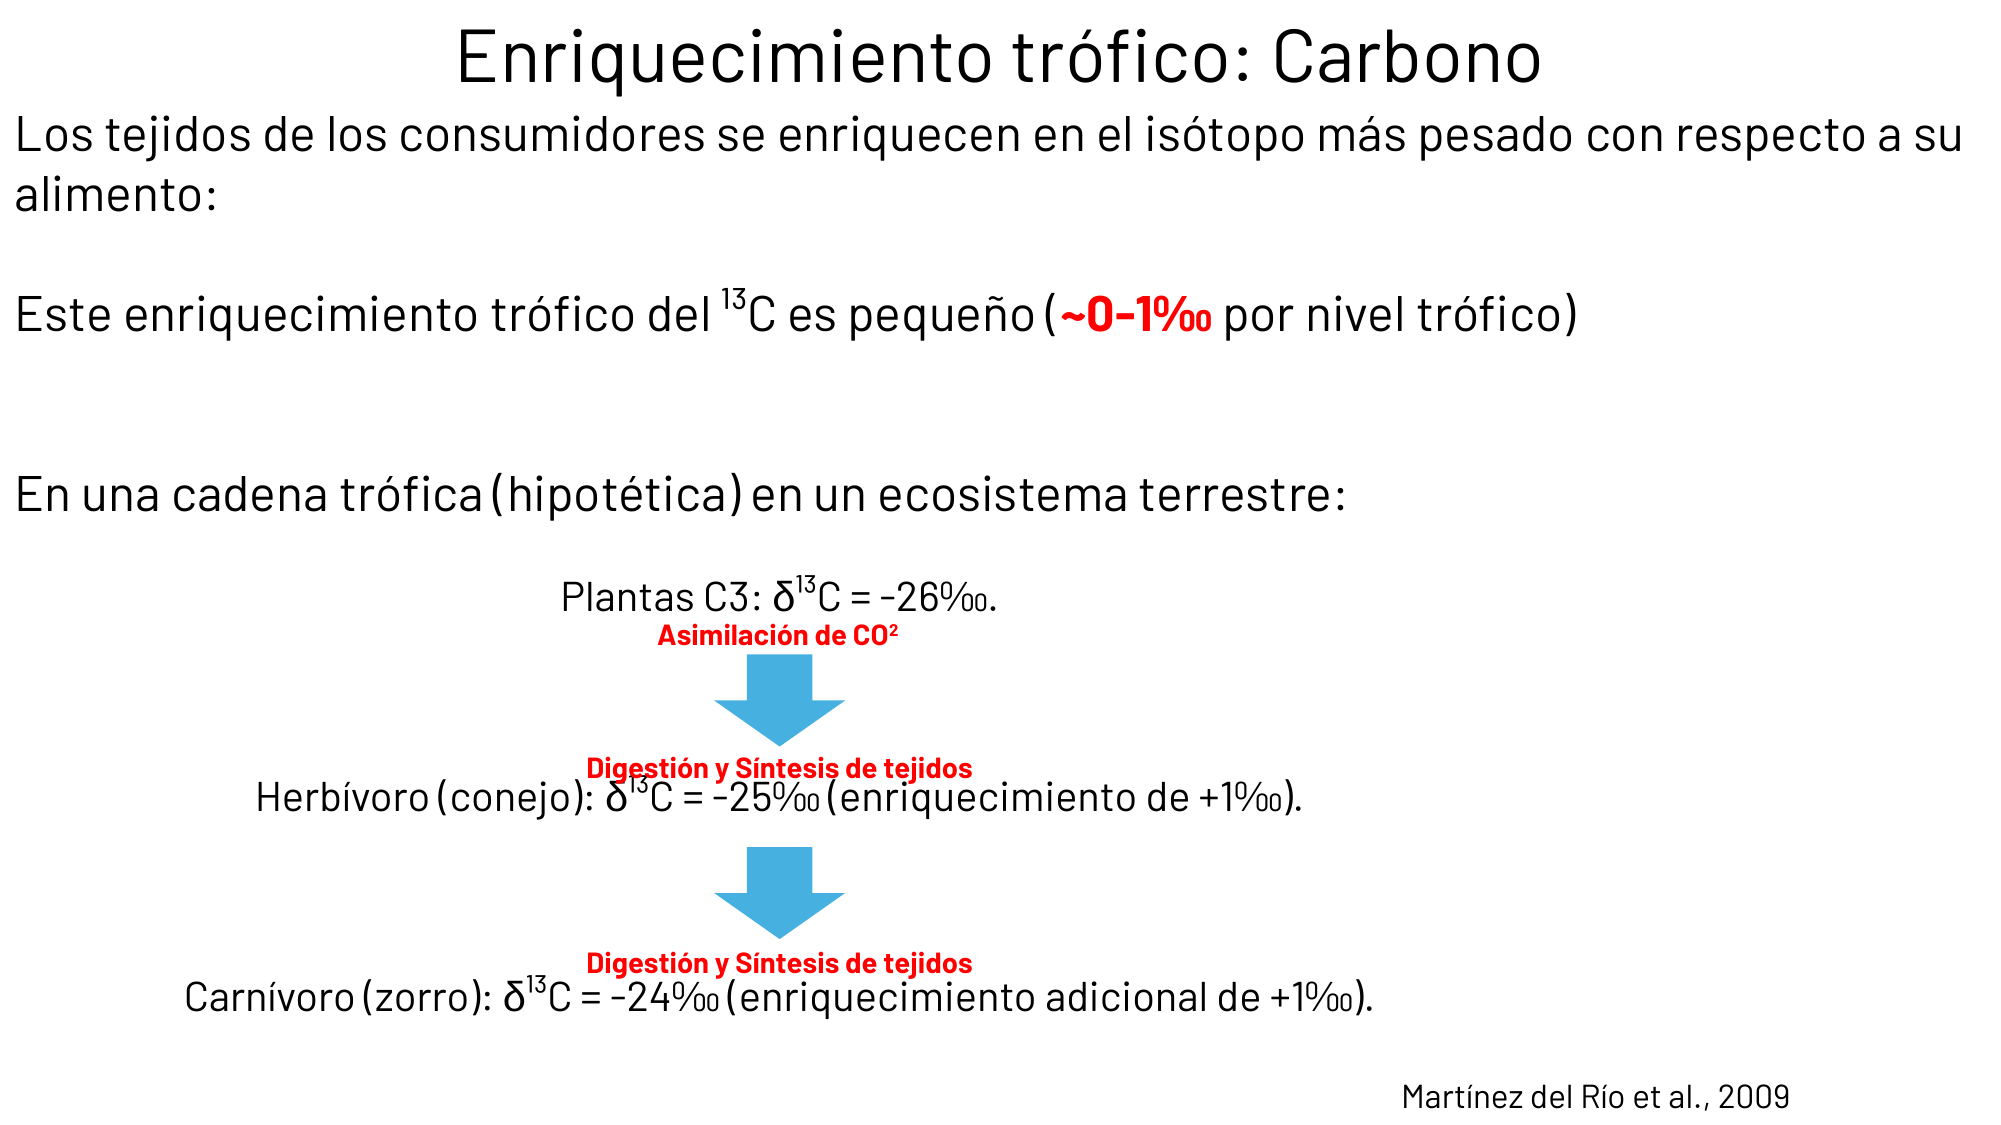

Enriquecimiento trófico: Carbono
Los tejidos de los consumidores se enriquecen en el isótopo más pesado con respecto a su alimento:

Este enriquecimiento trófico del ¹³C es pequeño (~0-1‰ por nivel trófico)

En una cadena trófica (hipotética) en un ecosistema terrestre:
Plantas C3: δ¹³C = -26‰.

Herbívoro (conejo): δ¹³C = -25‰ (enriquecimiento de +1‰).

Carnívoro (zorro): δ¹³C = -24‰ (enriquecimiento adicional de +1‰).
Asimilación de CO2

Digestión y Síntesis de tejidos

Digestión y Síntesis de tejidos
Martínez del Río et al., 2009